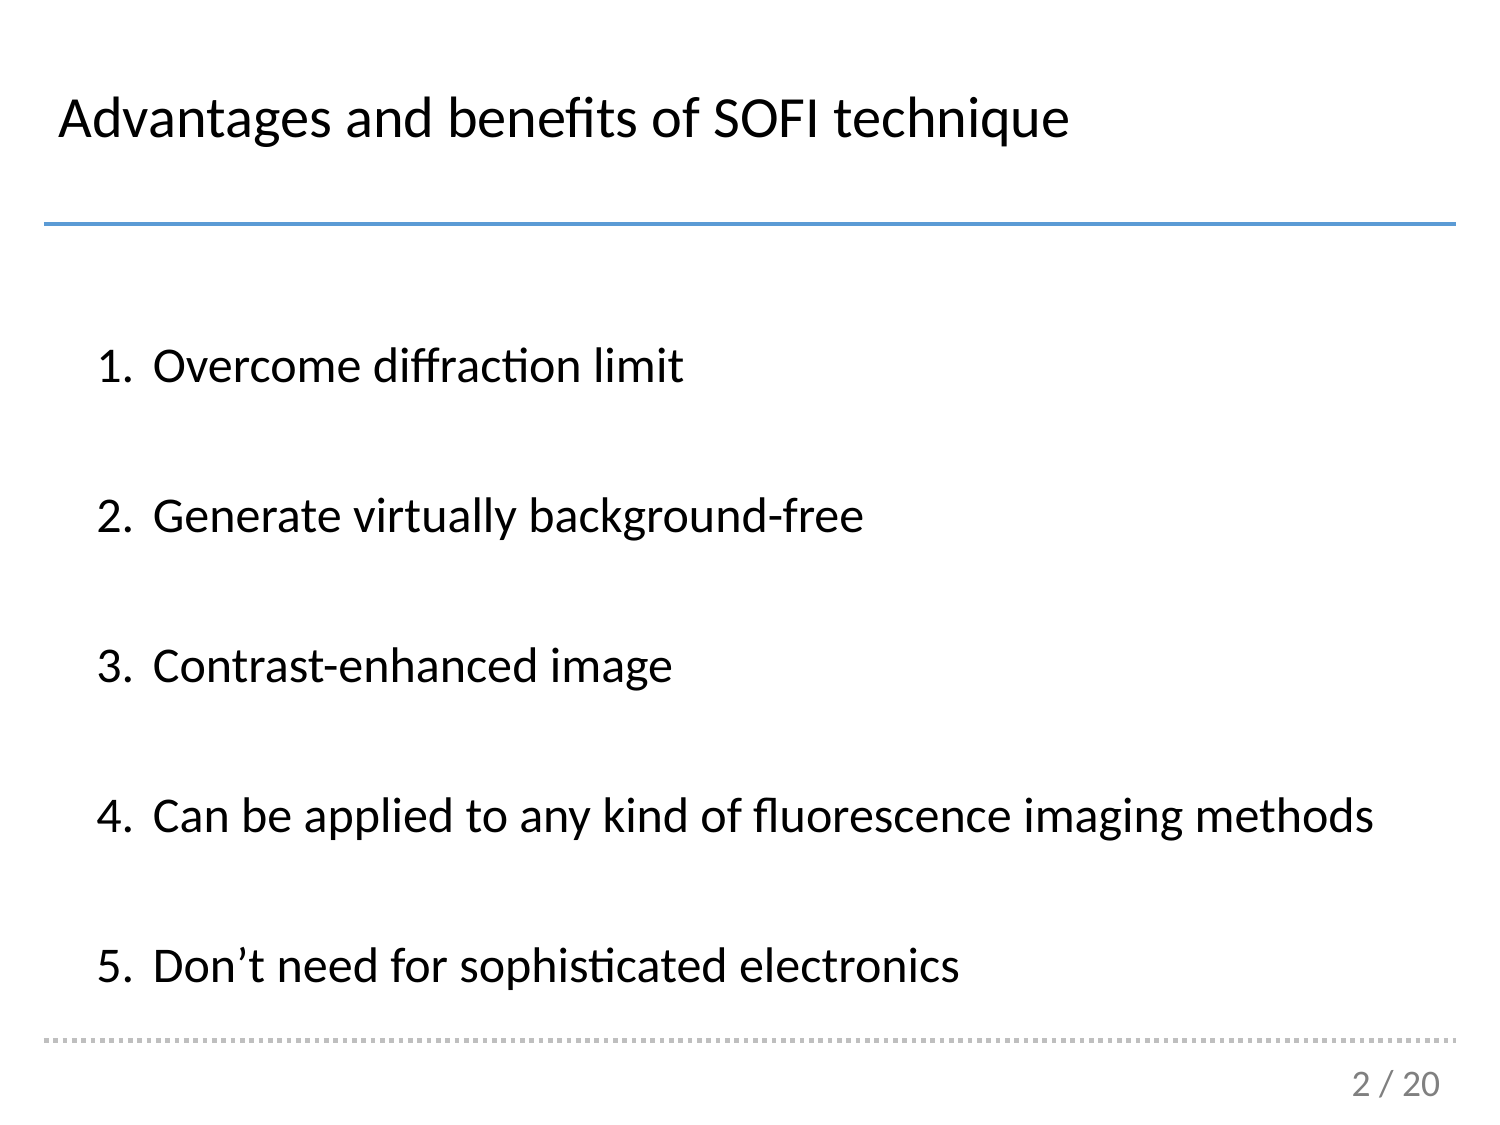

Advantages and benefits of SOFI technique
Overcome diffraction limit
Generate virtually background-free
Contrast-enhanced image
Can be applied to any kind of fluorescence imaging methods
Don’t need for sophisticated electronics
2 / 20